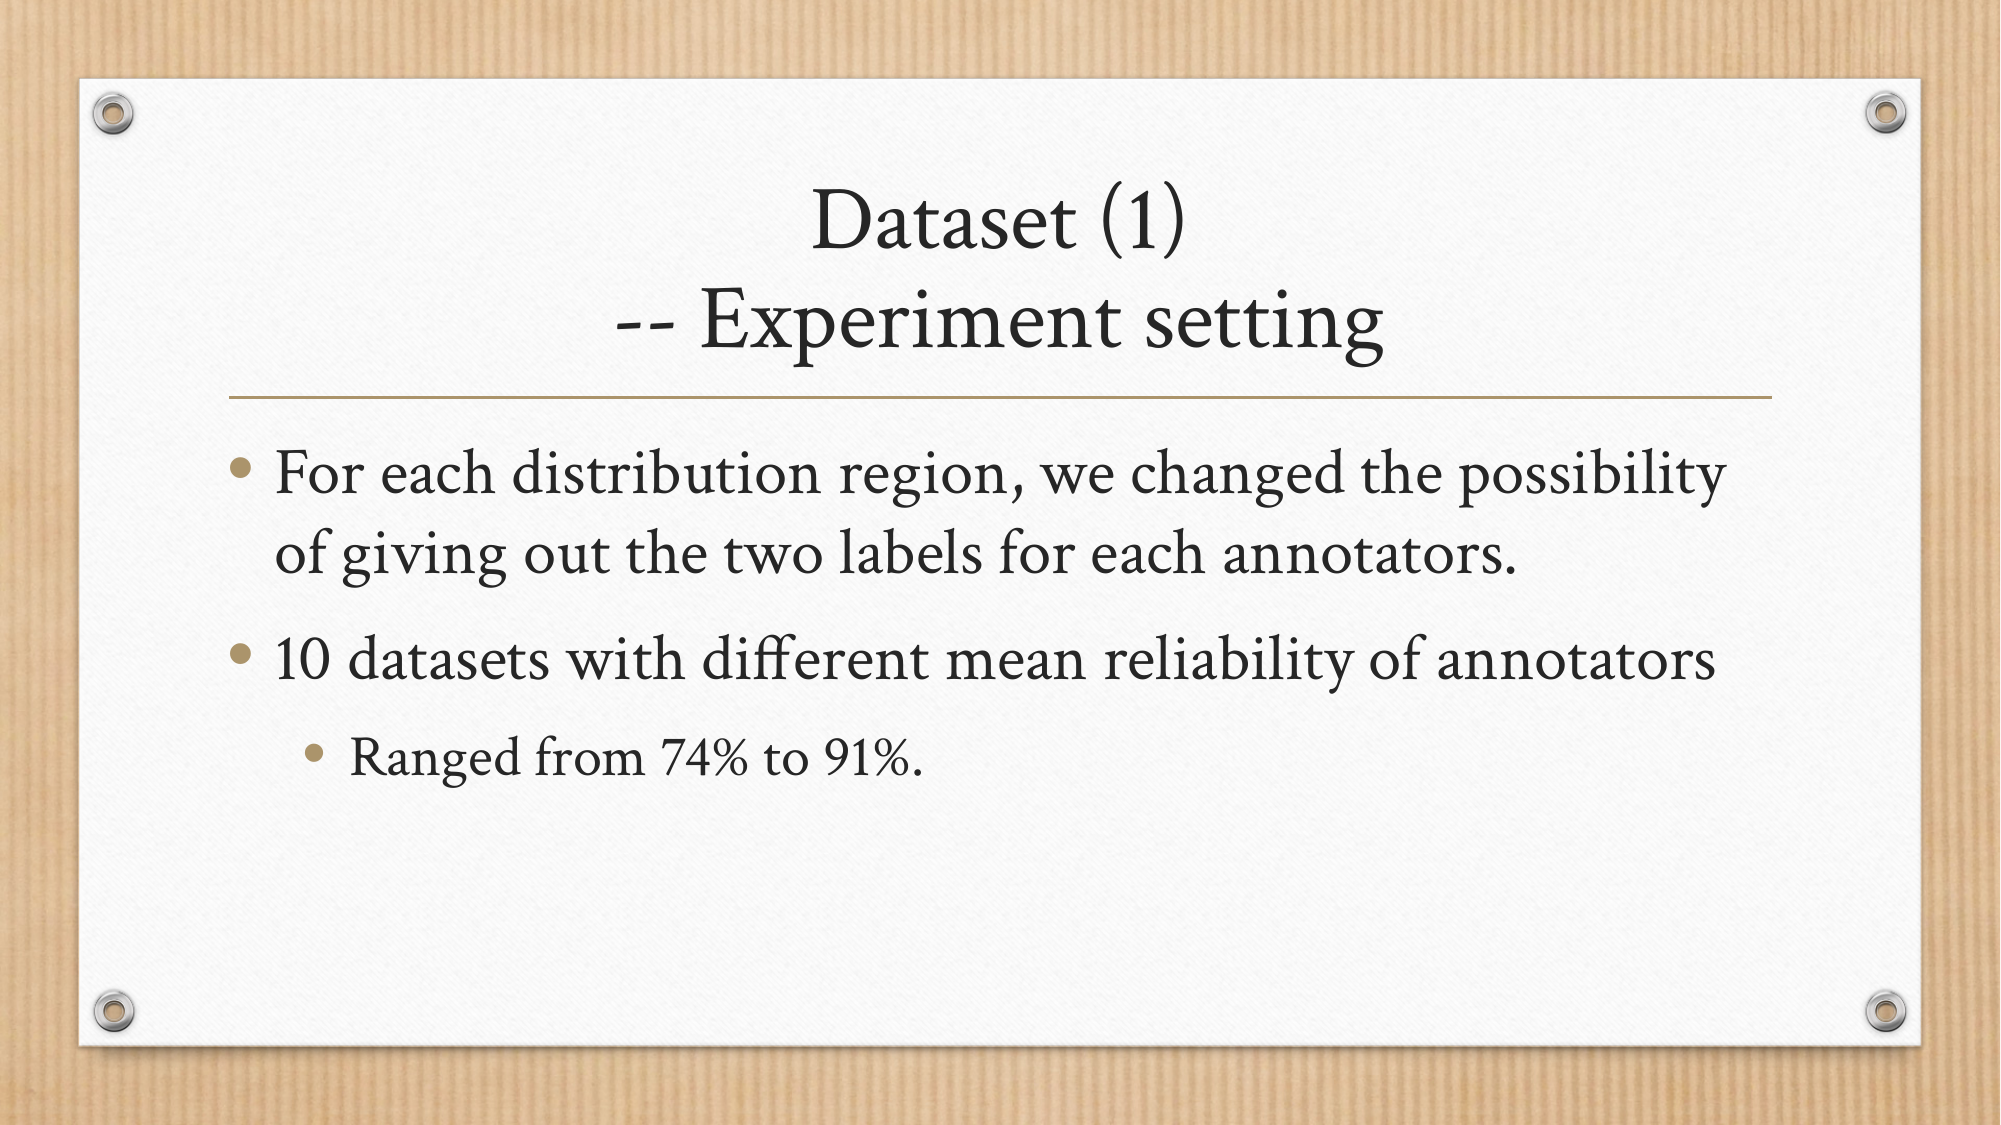

# Dataset (1) -- Experiment setting
For each distribution region, we changed the possibility of giving out the two labels for each annotators.
10 datasets with different mean reliability of annotators
Ranged from 74% to 91%.